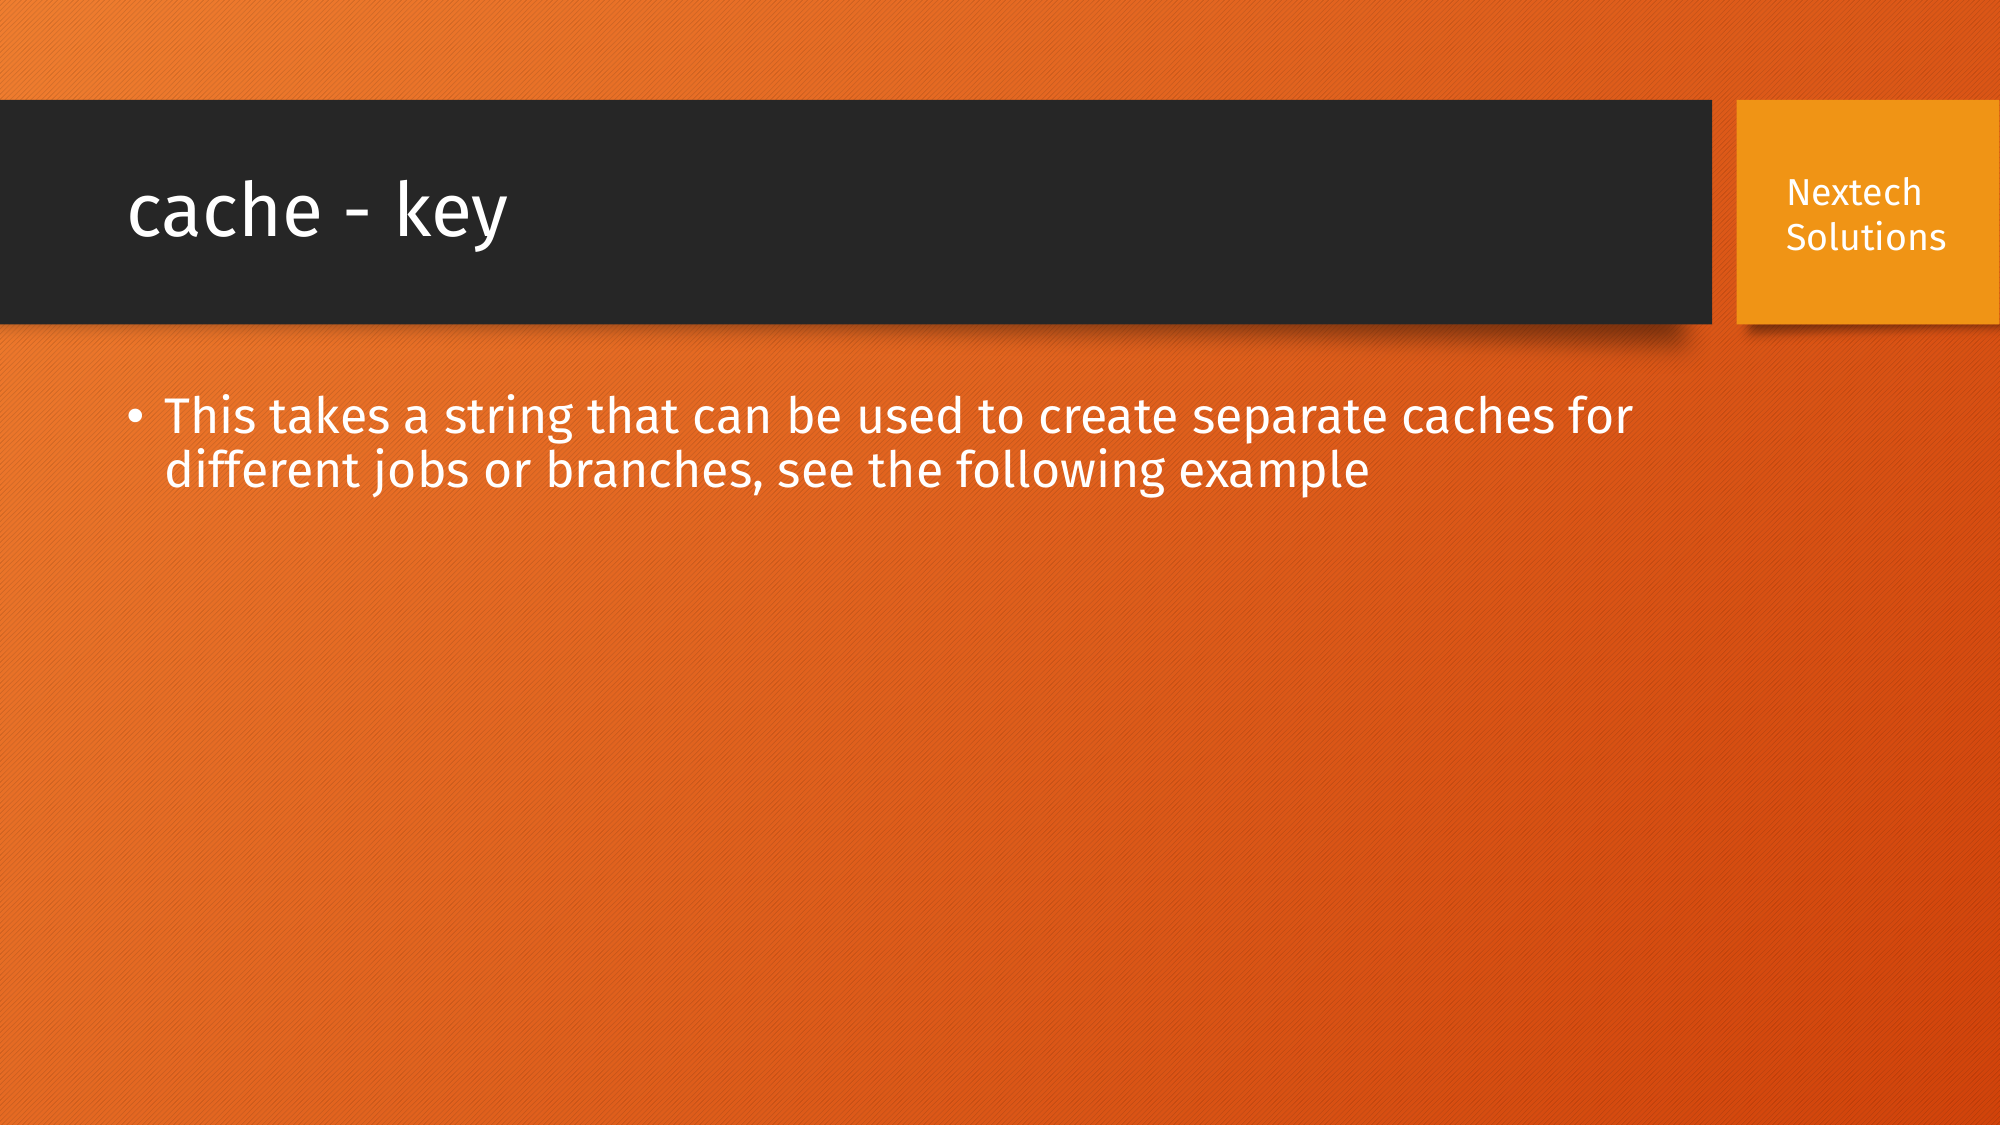

# cache - key
Nextech Solutions
This takes a string that can be used to create separate caches for different jobs or branches, see the following example